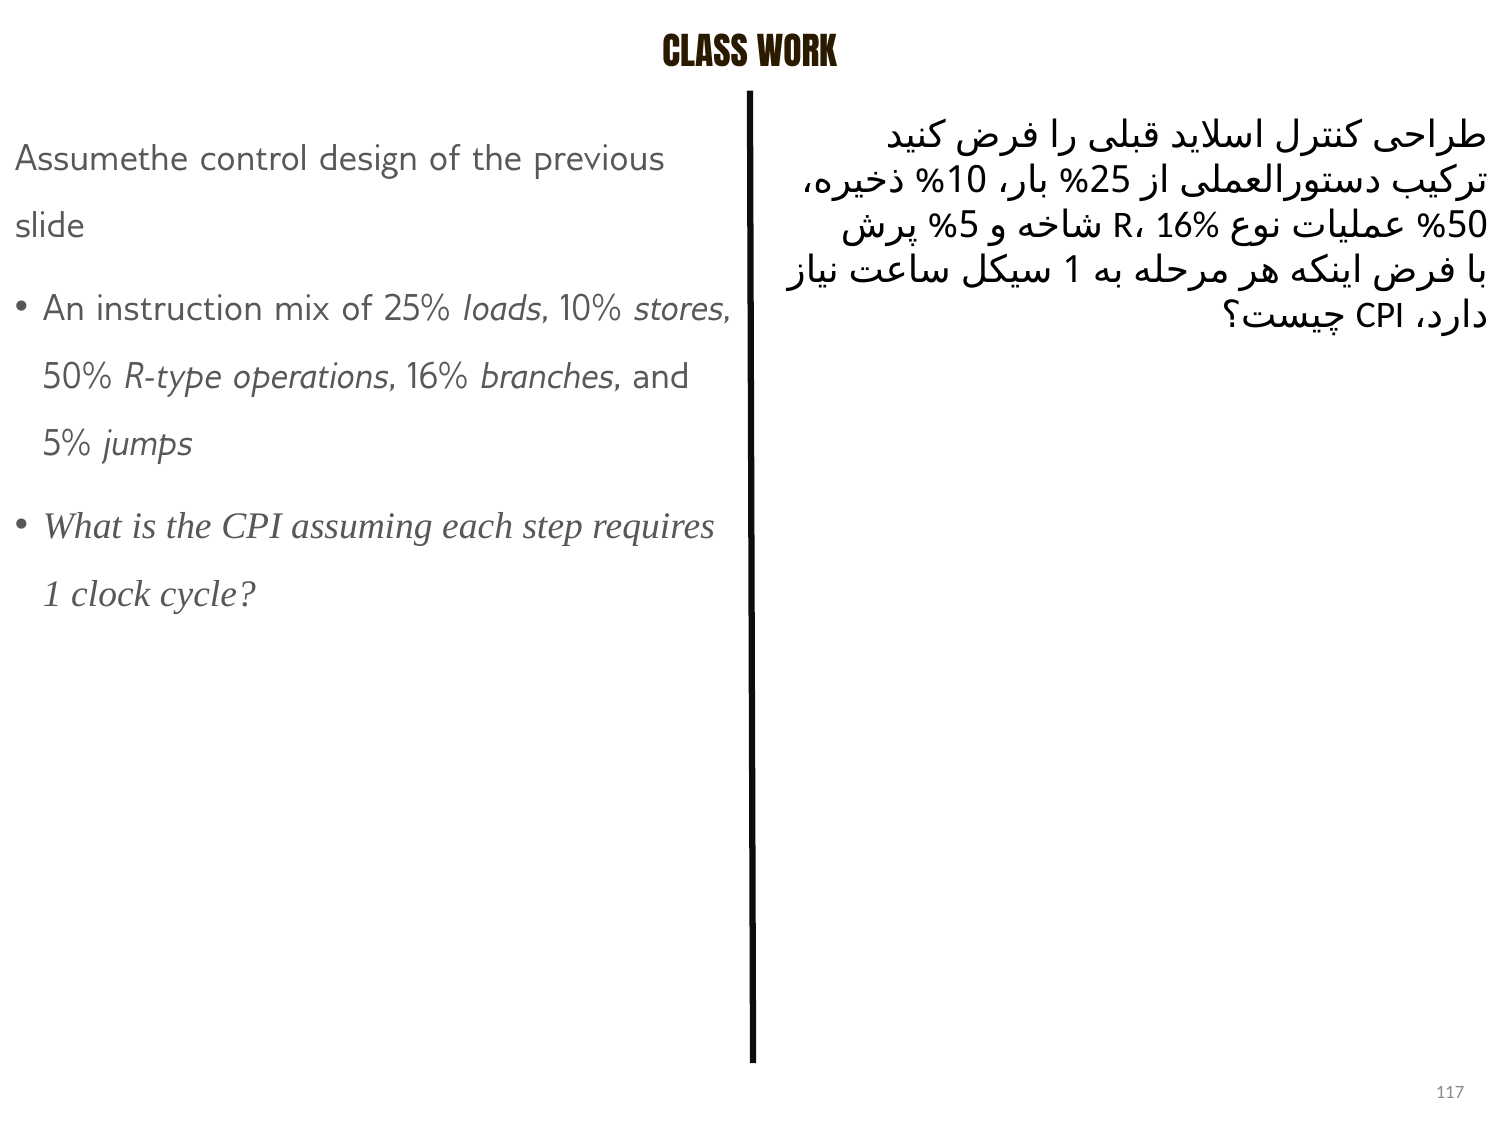

CLASS WORK
Assumethe control design of the previous slide
An instruction mix of 25% loads, 10% stores, 50% R-type operations, 16% branches, and 5% jumps
What is the CPI assuming each step requires 1 clock cycle?
طراحی کنترل اسلاید قبلی را فرض کنید
ترکیب دستورالعملی از 25% بار، 10% ذخیره، 50% عملیات نوع R، 16% شاخه و 5% پرش
با فرض اینکه هر مرحله به 1 سیکل ساعت نیاز دارد، CPI چیست؟